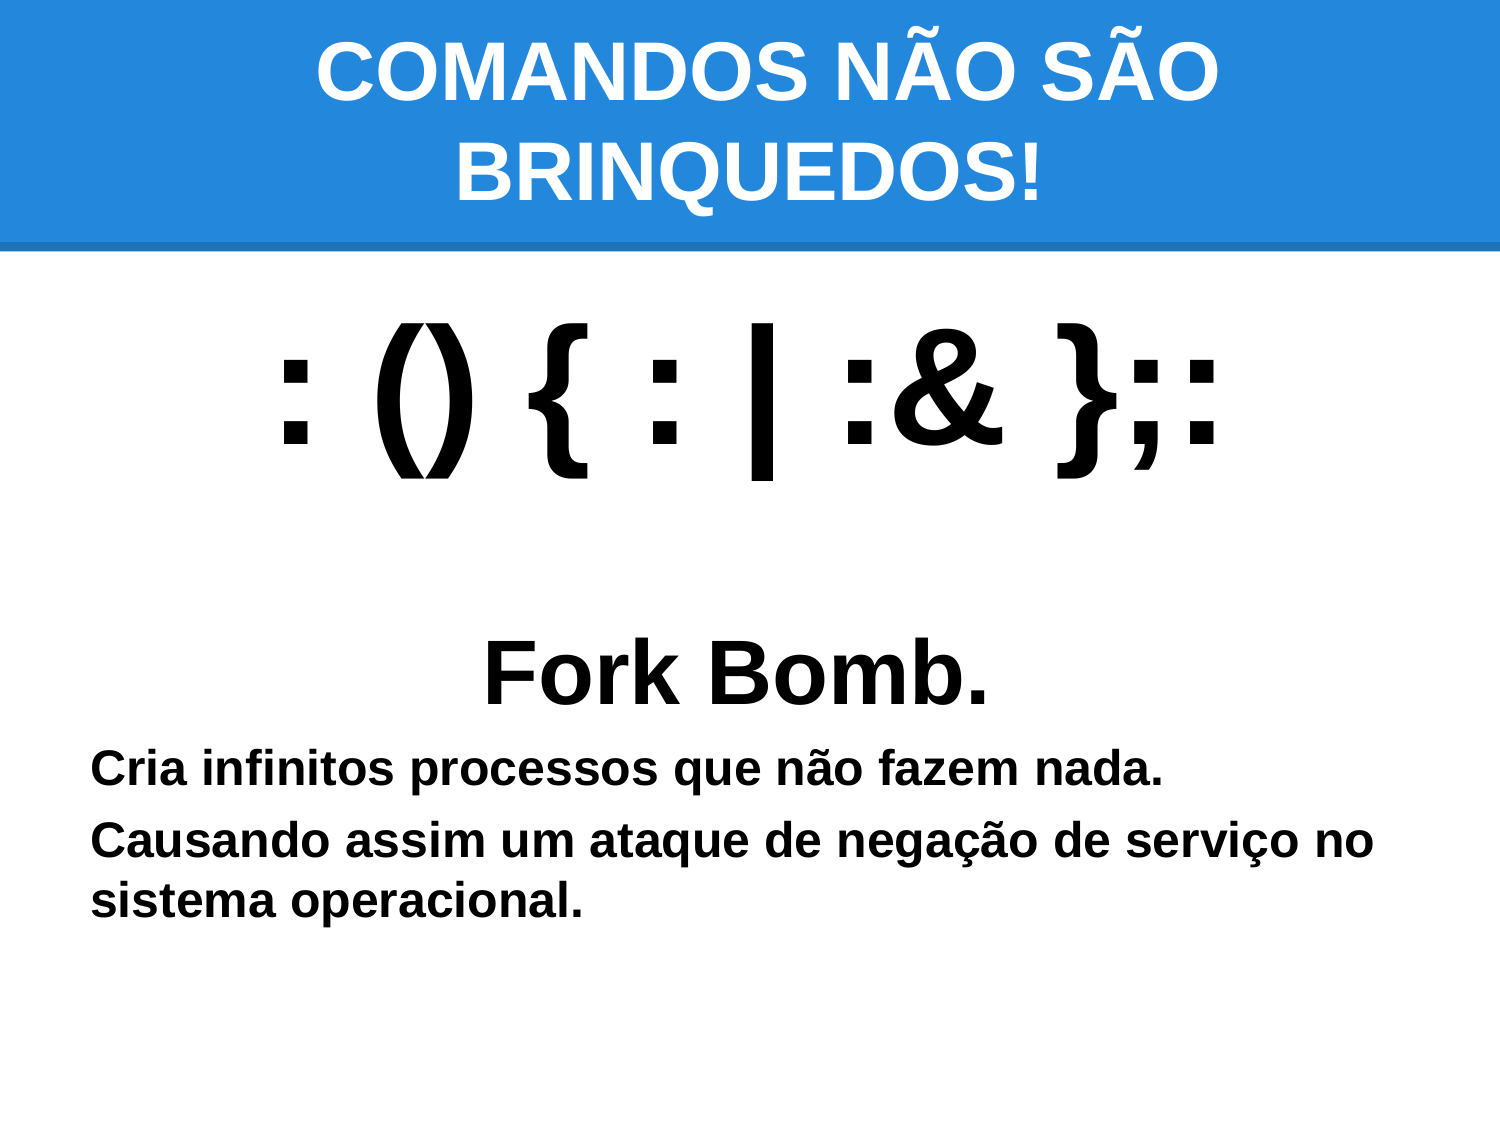

# COMANDOS NÃO SÃO BRINQUEDOS!
: () { : | :& };:

Fork Bomb.
Cria infinitos processos que não fazem nada.
Causando assim um ataque de negação de serviço no sistema operacional.